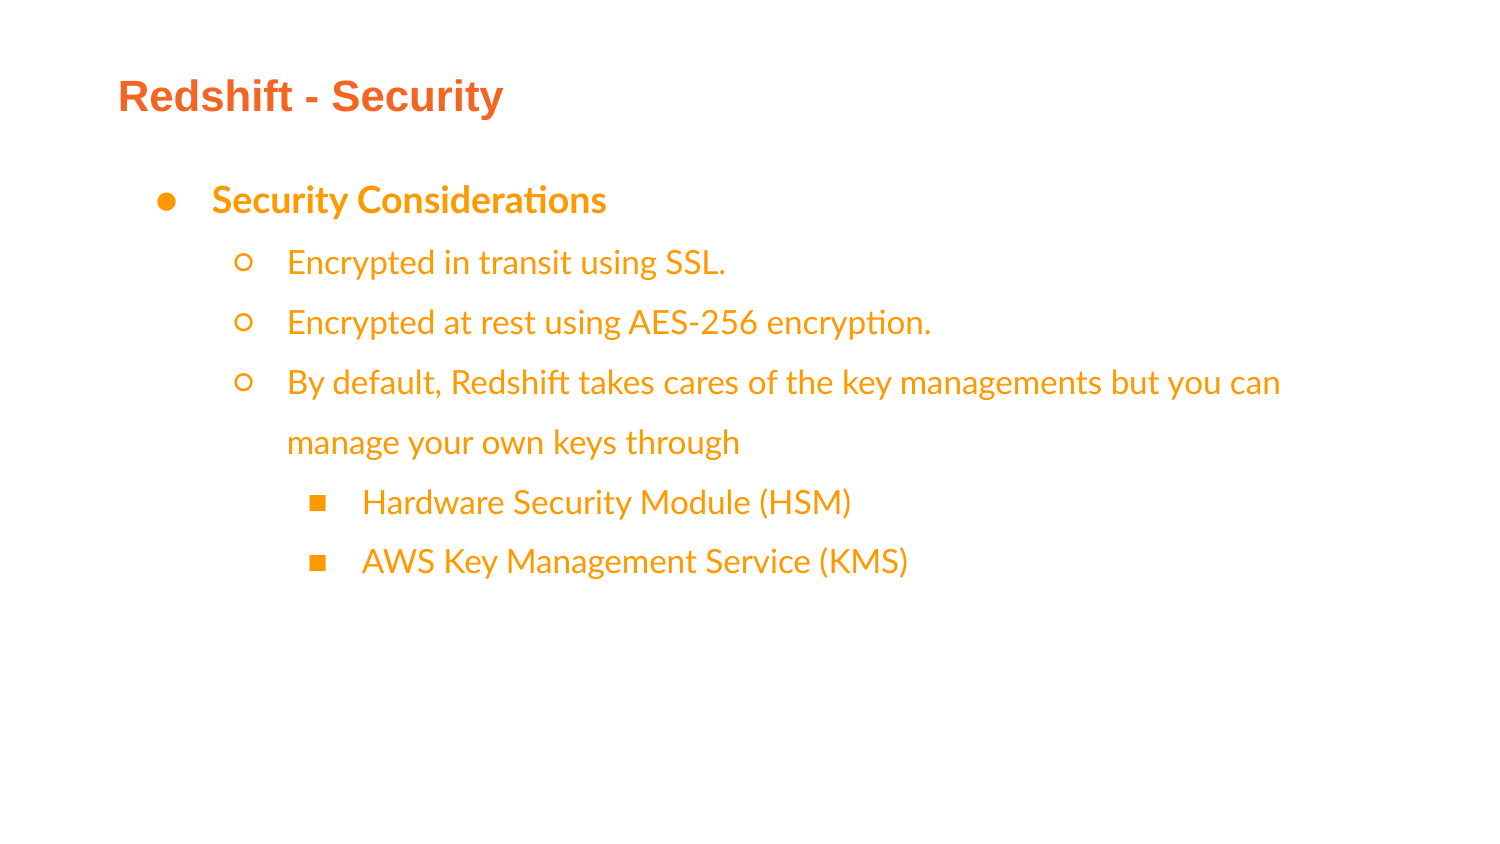

Redshift - Security
Security Considerations
Encrypted in transit using SSL.
Encrypted at rest using AES-256 encryption.
By default, Redshift takes cares of the key managements but you can manage your own keys through
Hardware Security Module (HSM)
AWS Key Management Service (KMS)